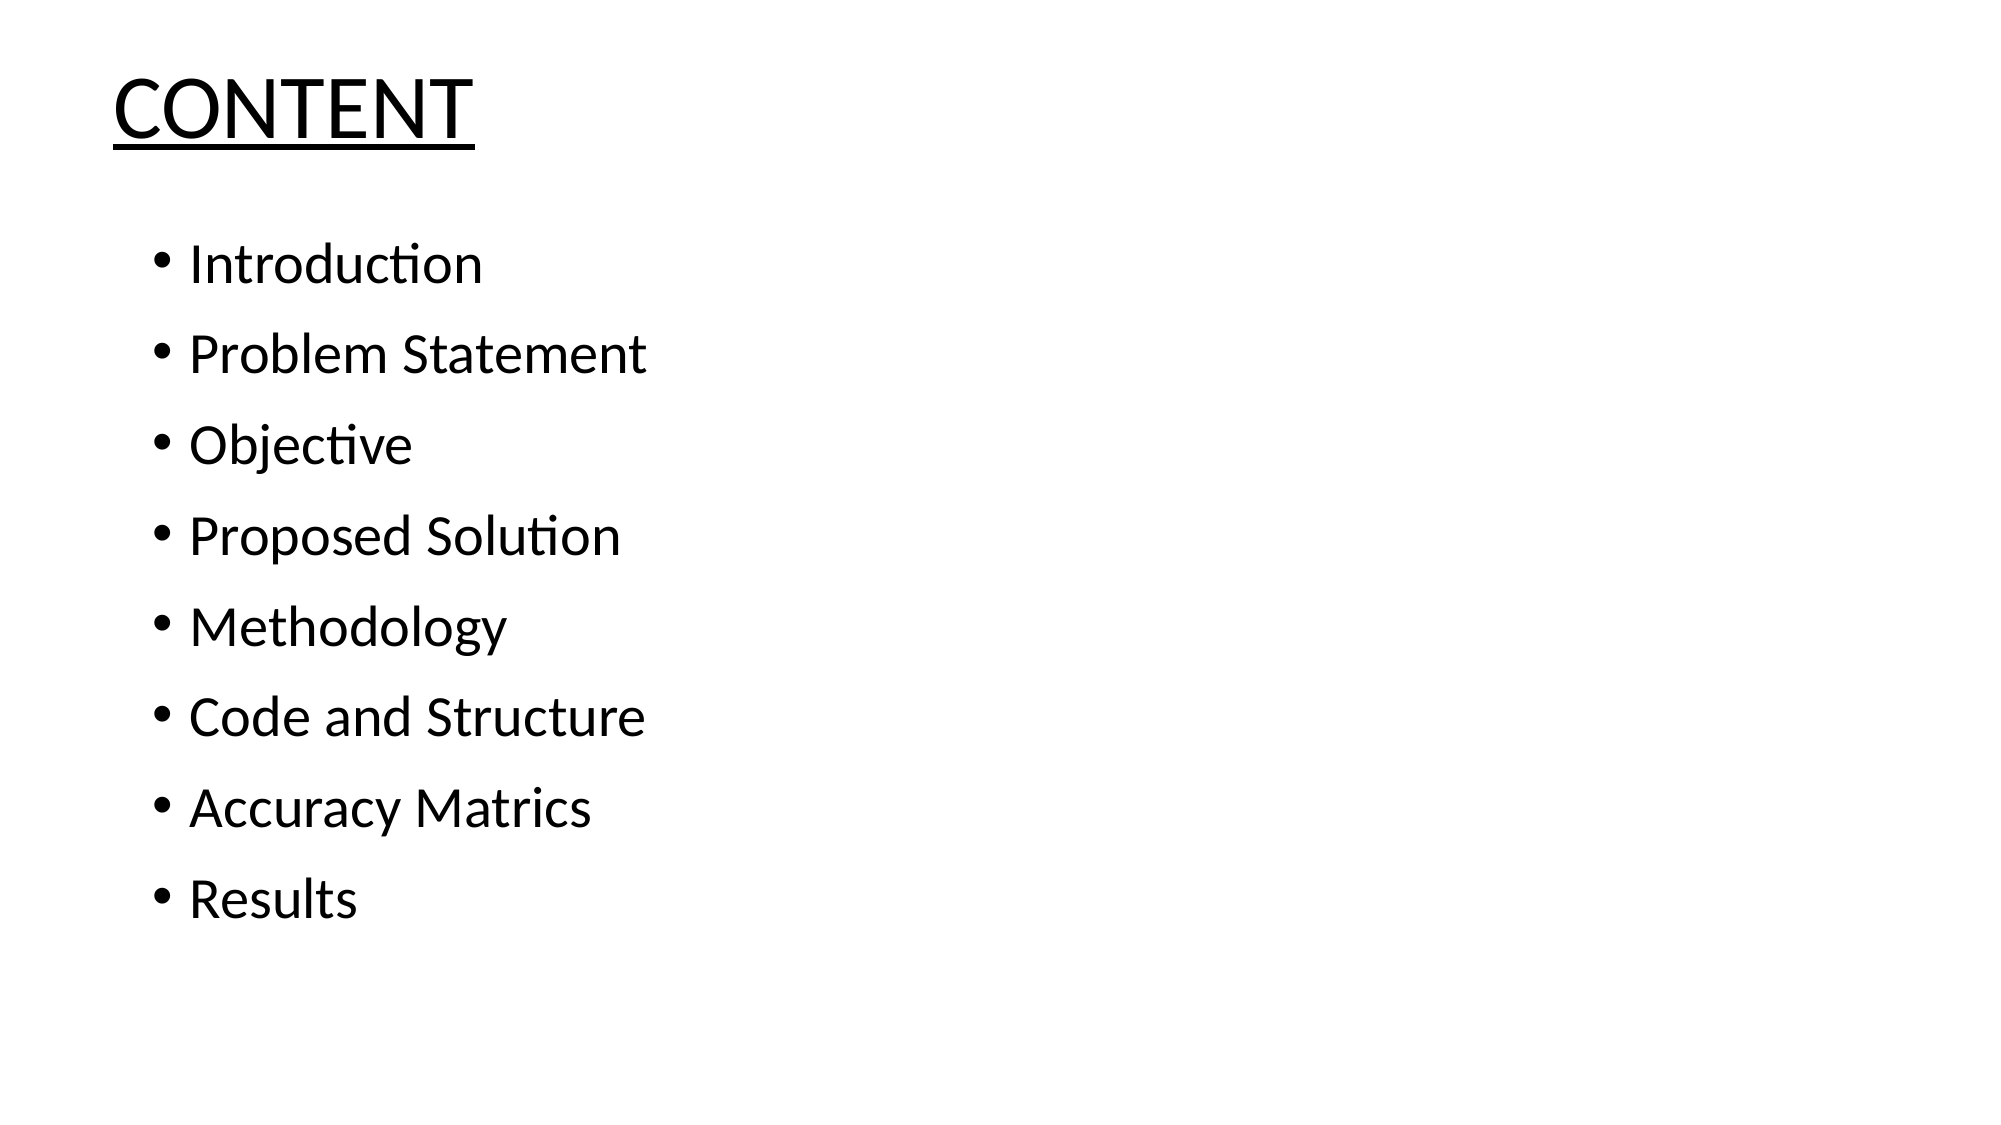

# CONTENT
Introduction
Problem Statement
Objective
Proposed Solution
Methodology
Code and Structure
Accuracy Matrics
Results